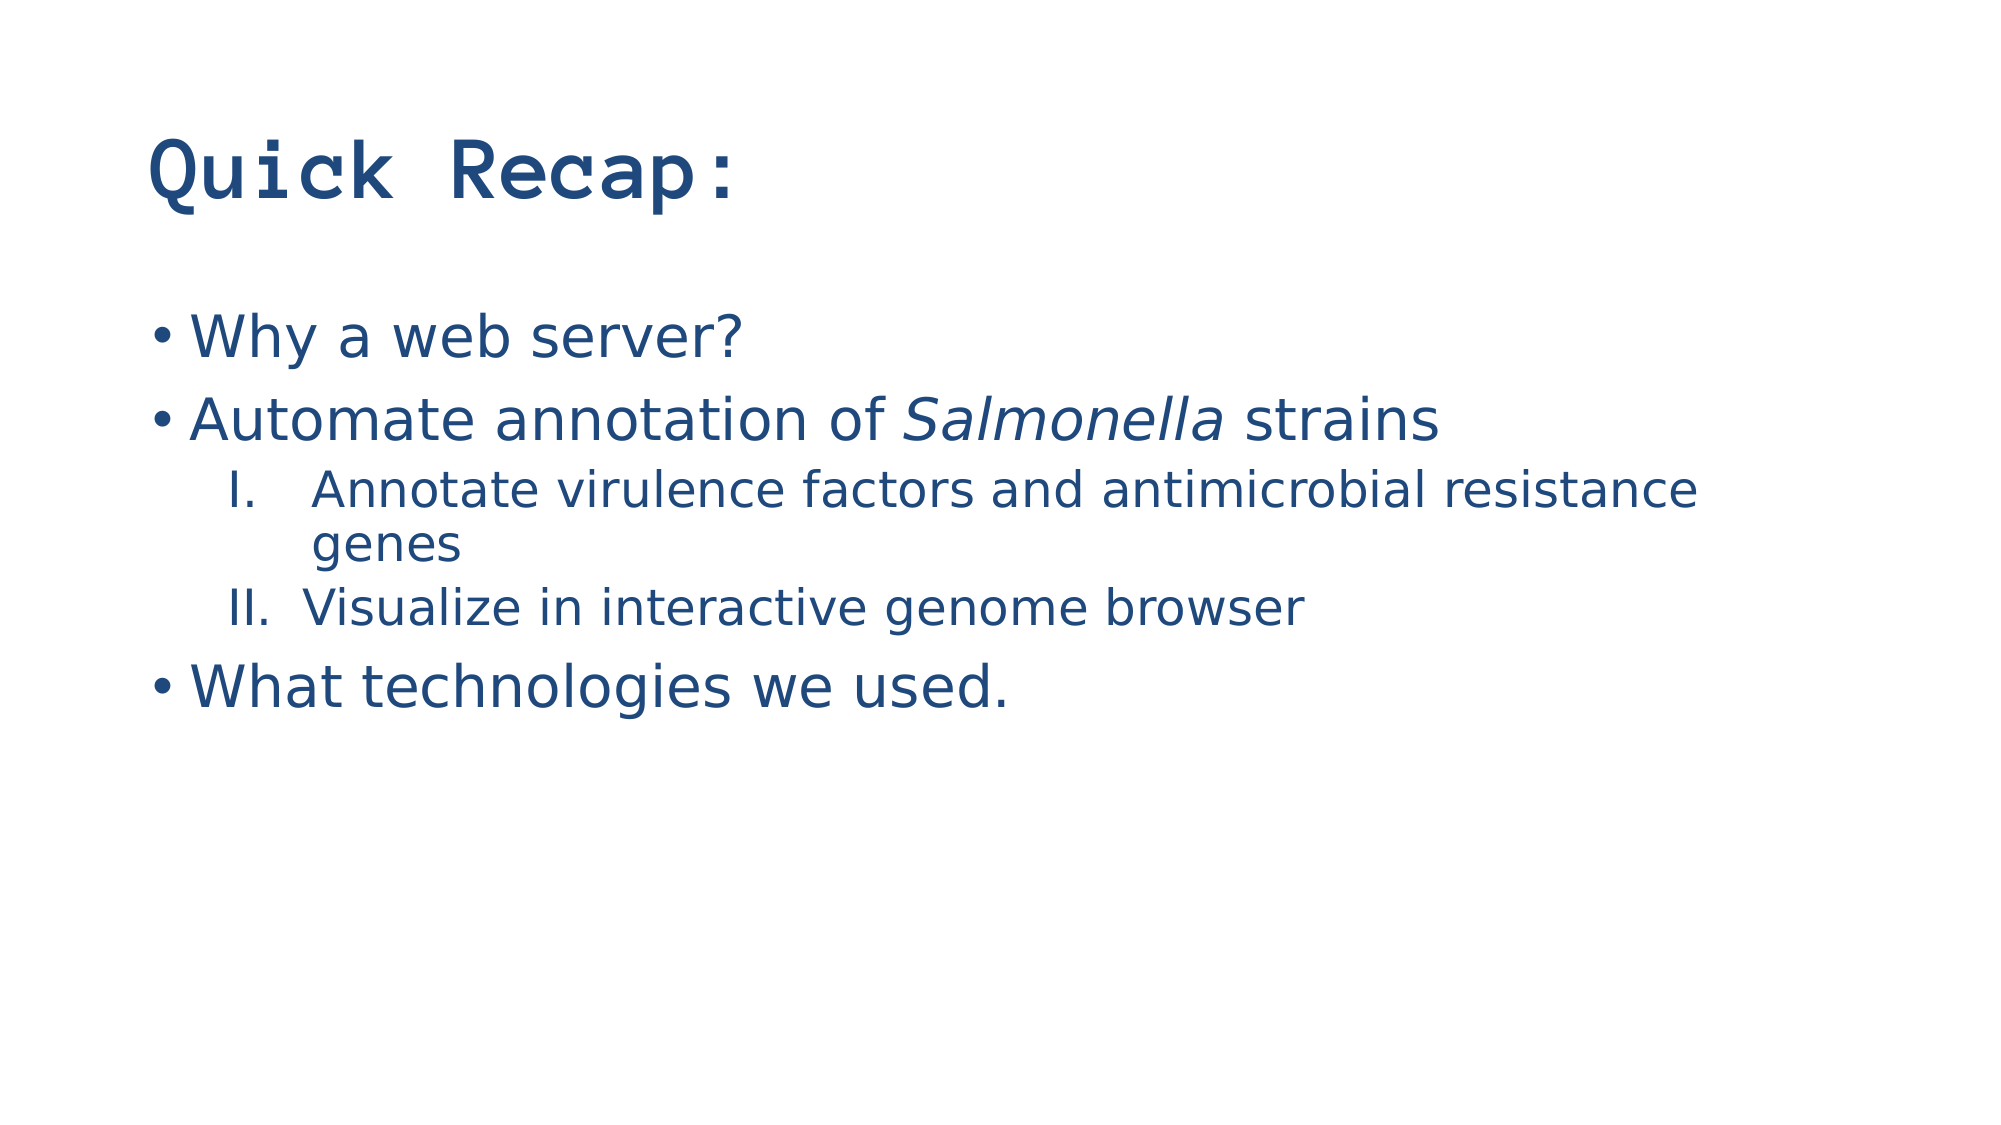

# Quick Recap:
Why a web server?
Automate annotation of Salmonella strains
Annotate virulence factors and antimicrobial resistance genes
Visualize in interactive genome browser
What technologies we used.